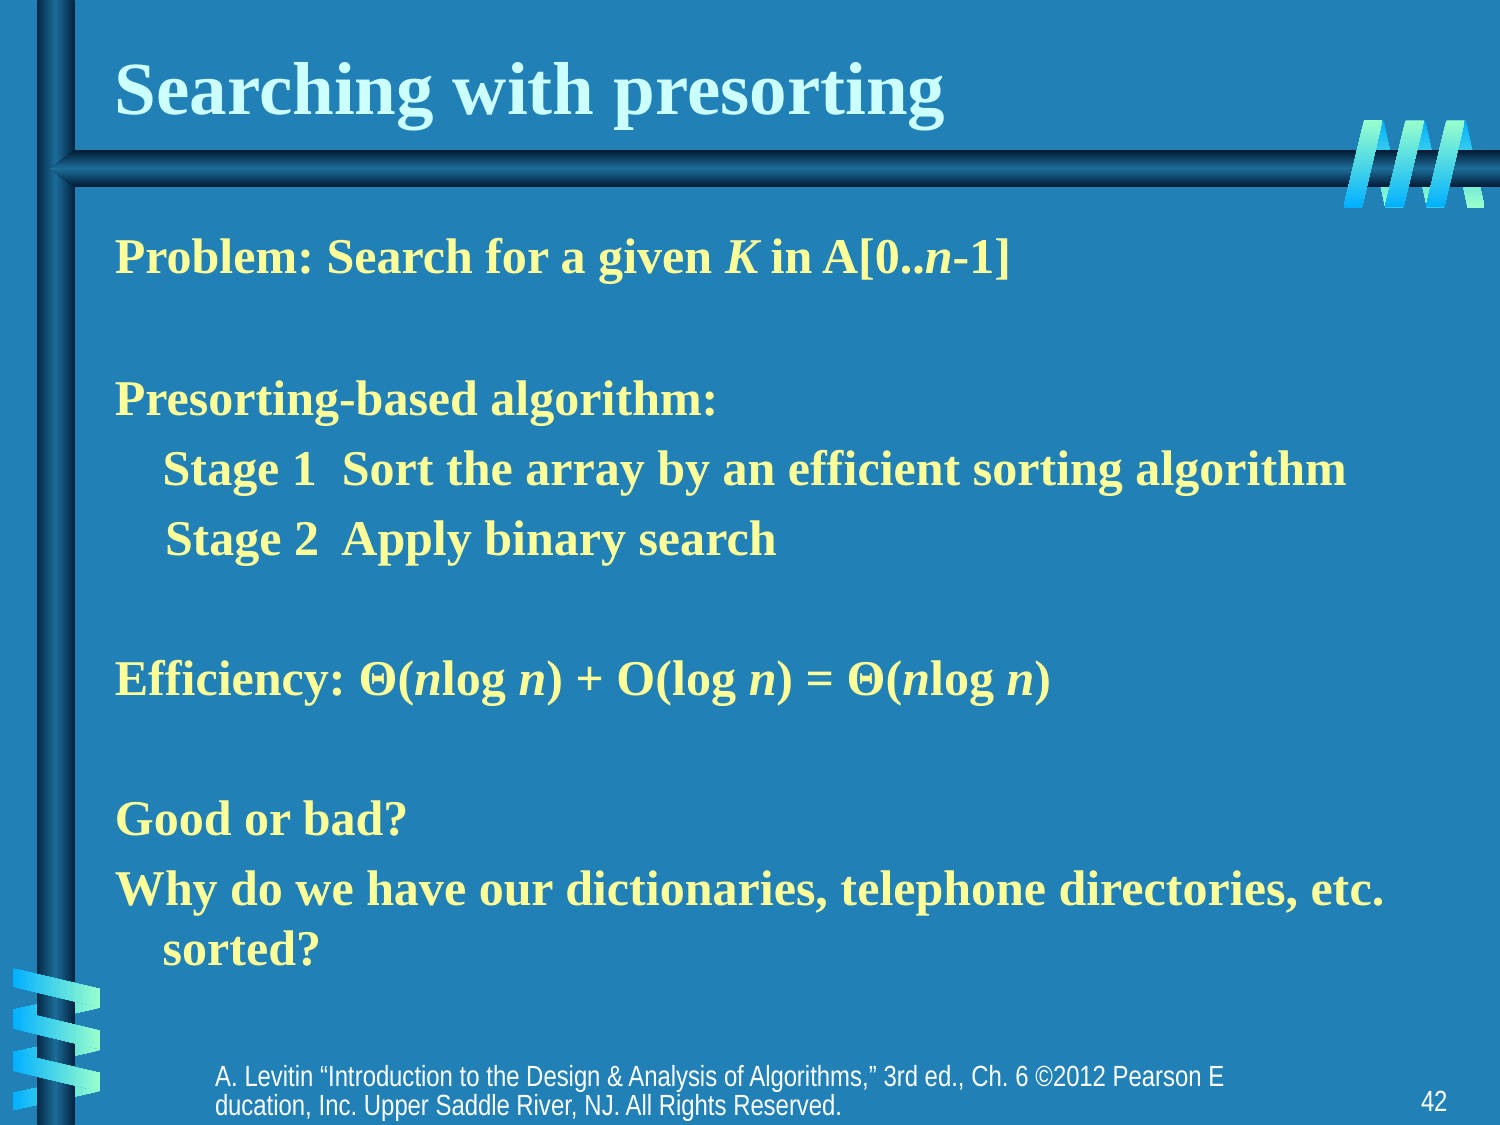

# Searching with presorting
Problem: Search for a given K in A[0..n-1]

Presorting-based algorithm:
	Stage 1  Sort the array by an efficient sorting algorithm
    Stage 2  Apply binary search

Efficiency: Θ(nlog n) + O(log n) = Θ(nlog n)

Good or bad?
Why do we have our dictionaries, telephone directories, etc. sorted?
A. Levitin “Introduction to the Design & Analysis of Algorithms,” 3rd ed., Ch. 6 ©2012 Pearson Education, Inc. Upper Saddle River, NJ. All Rights Reserved.
42